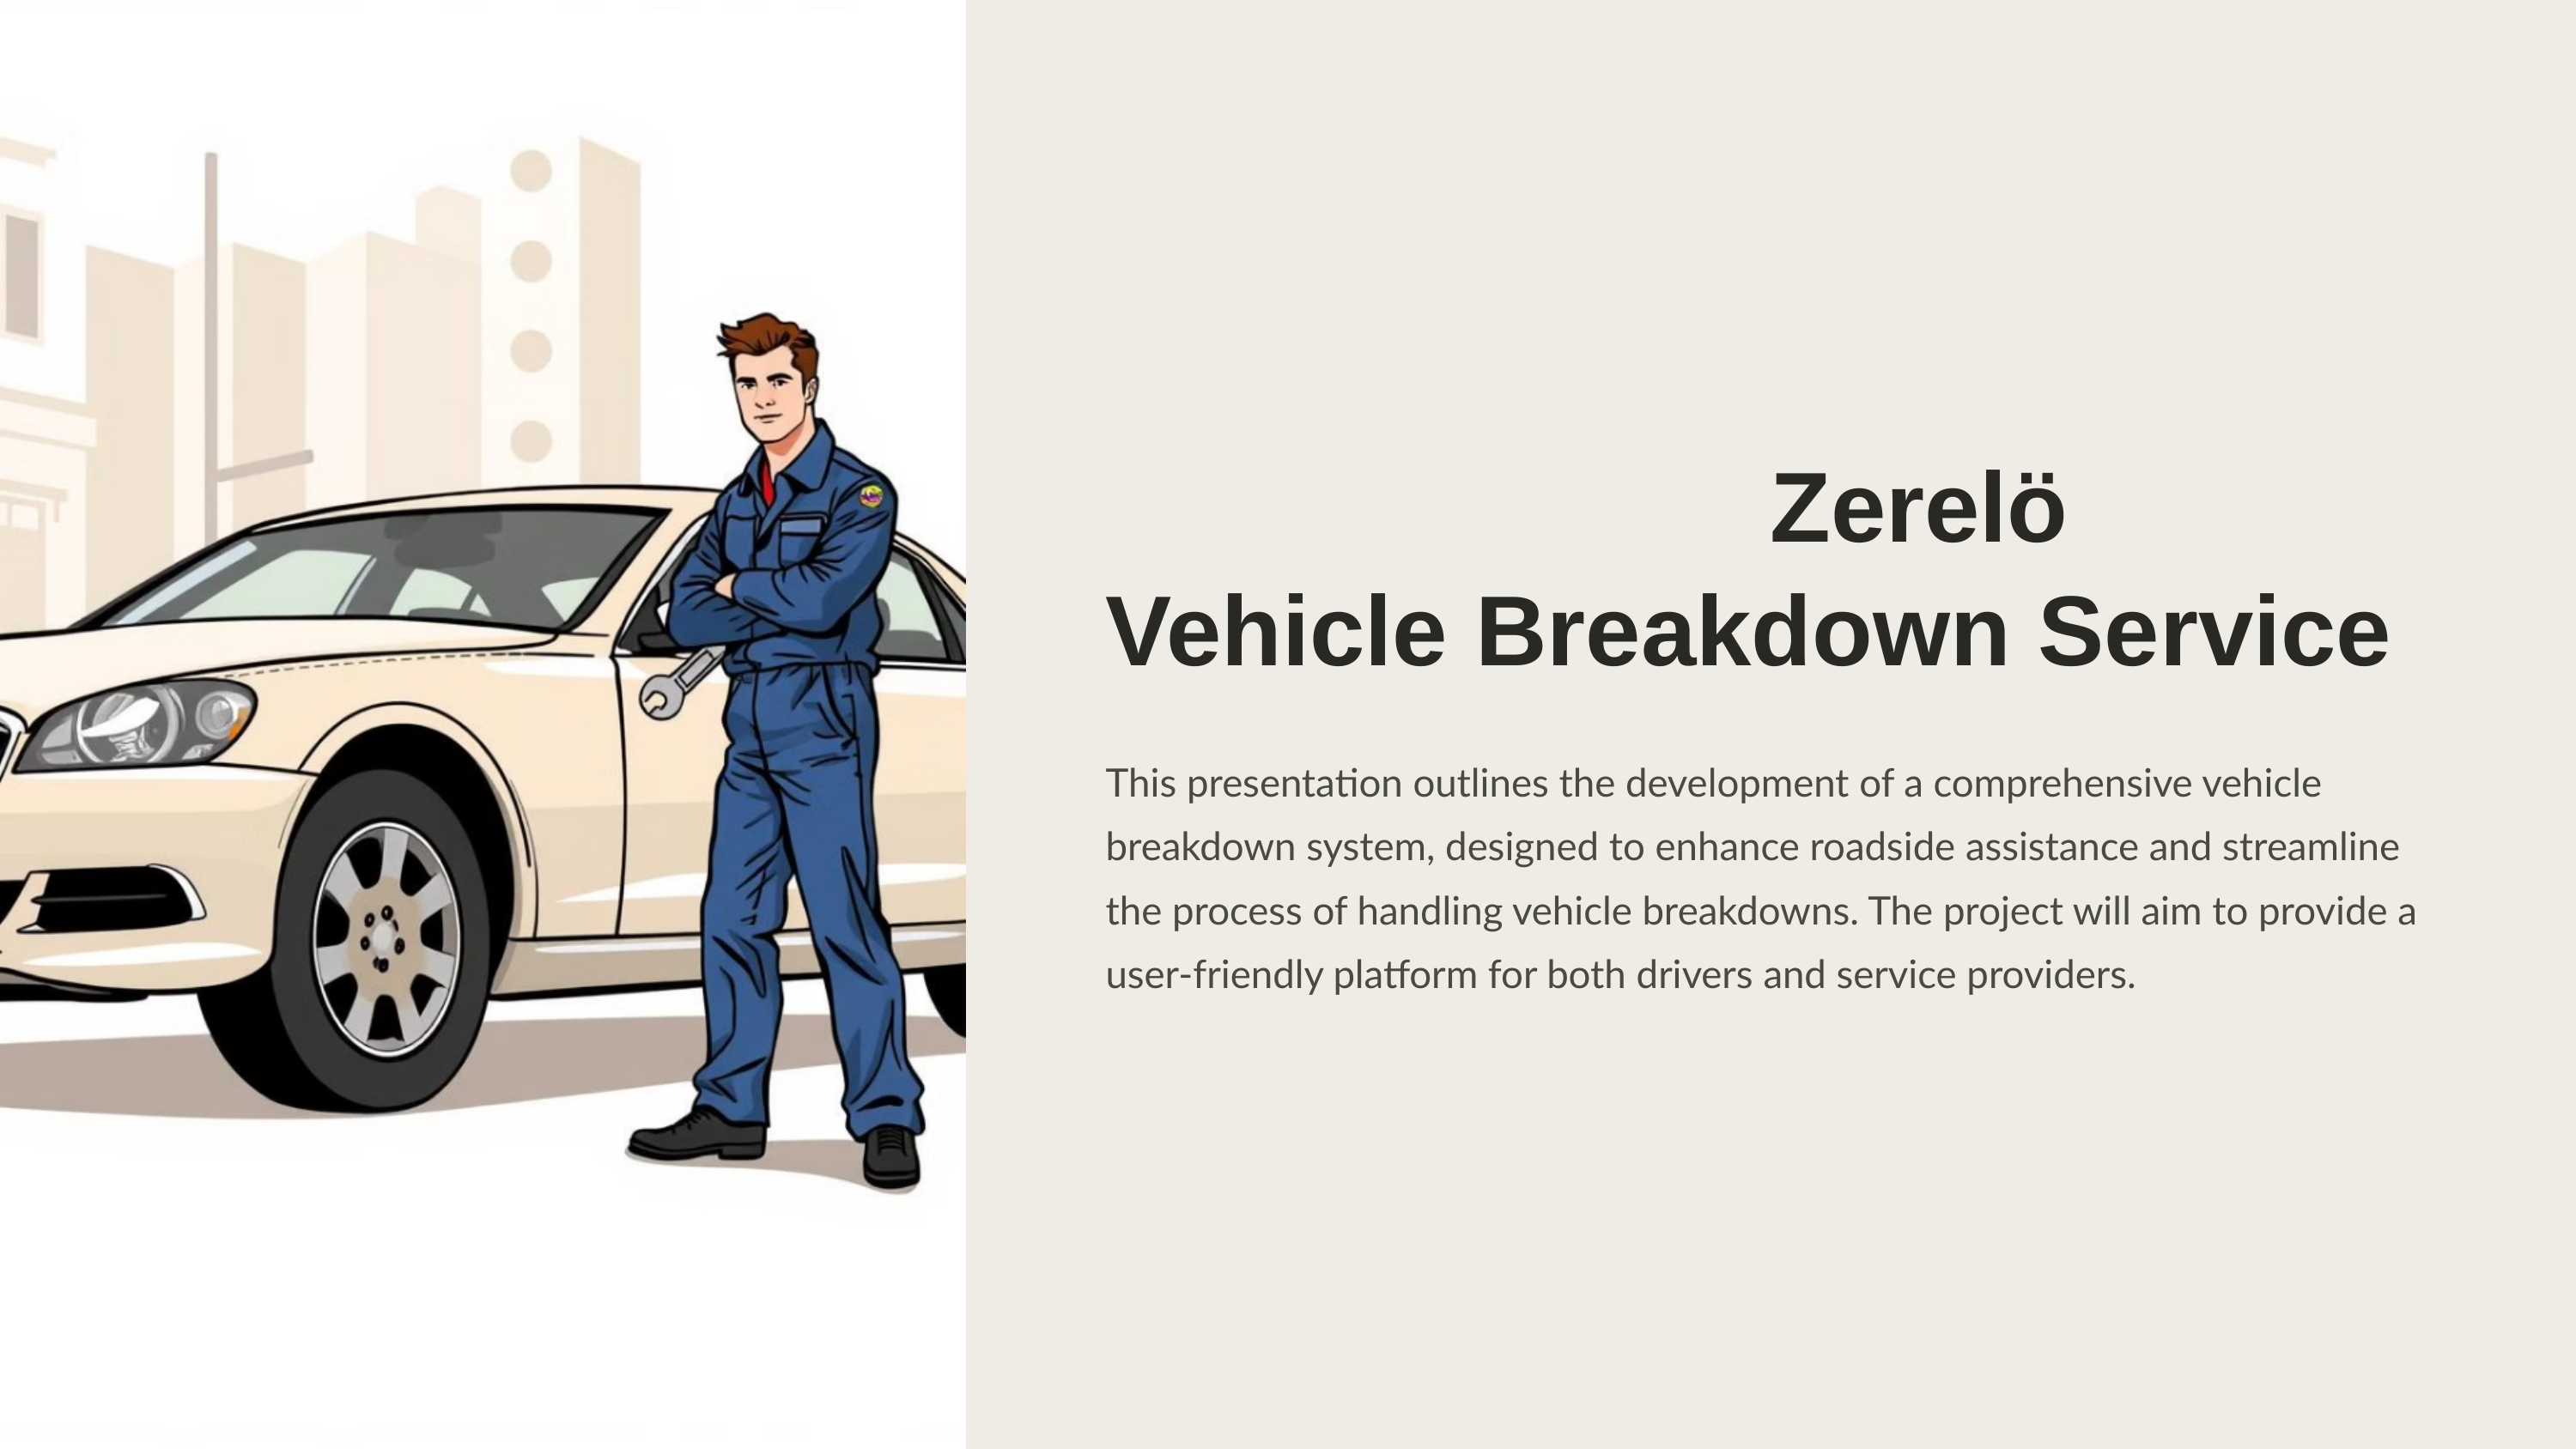

Zerelö
Vehicle Breakdown Service

This presentation outlines the development of a comprehensive vehicle breakdown system, designed to enhance roadside assistance and streamline the process of handling vehicle breakdowns. The project will aim to provide a user-friendly platform for both drivers and service providers.